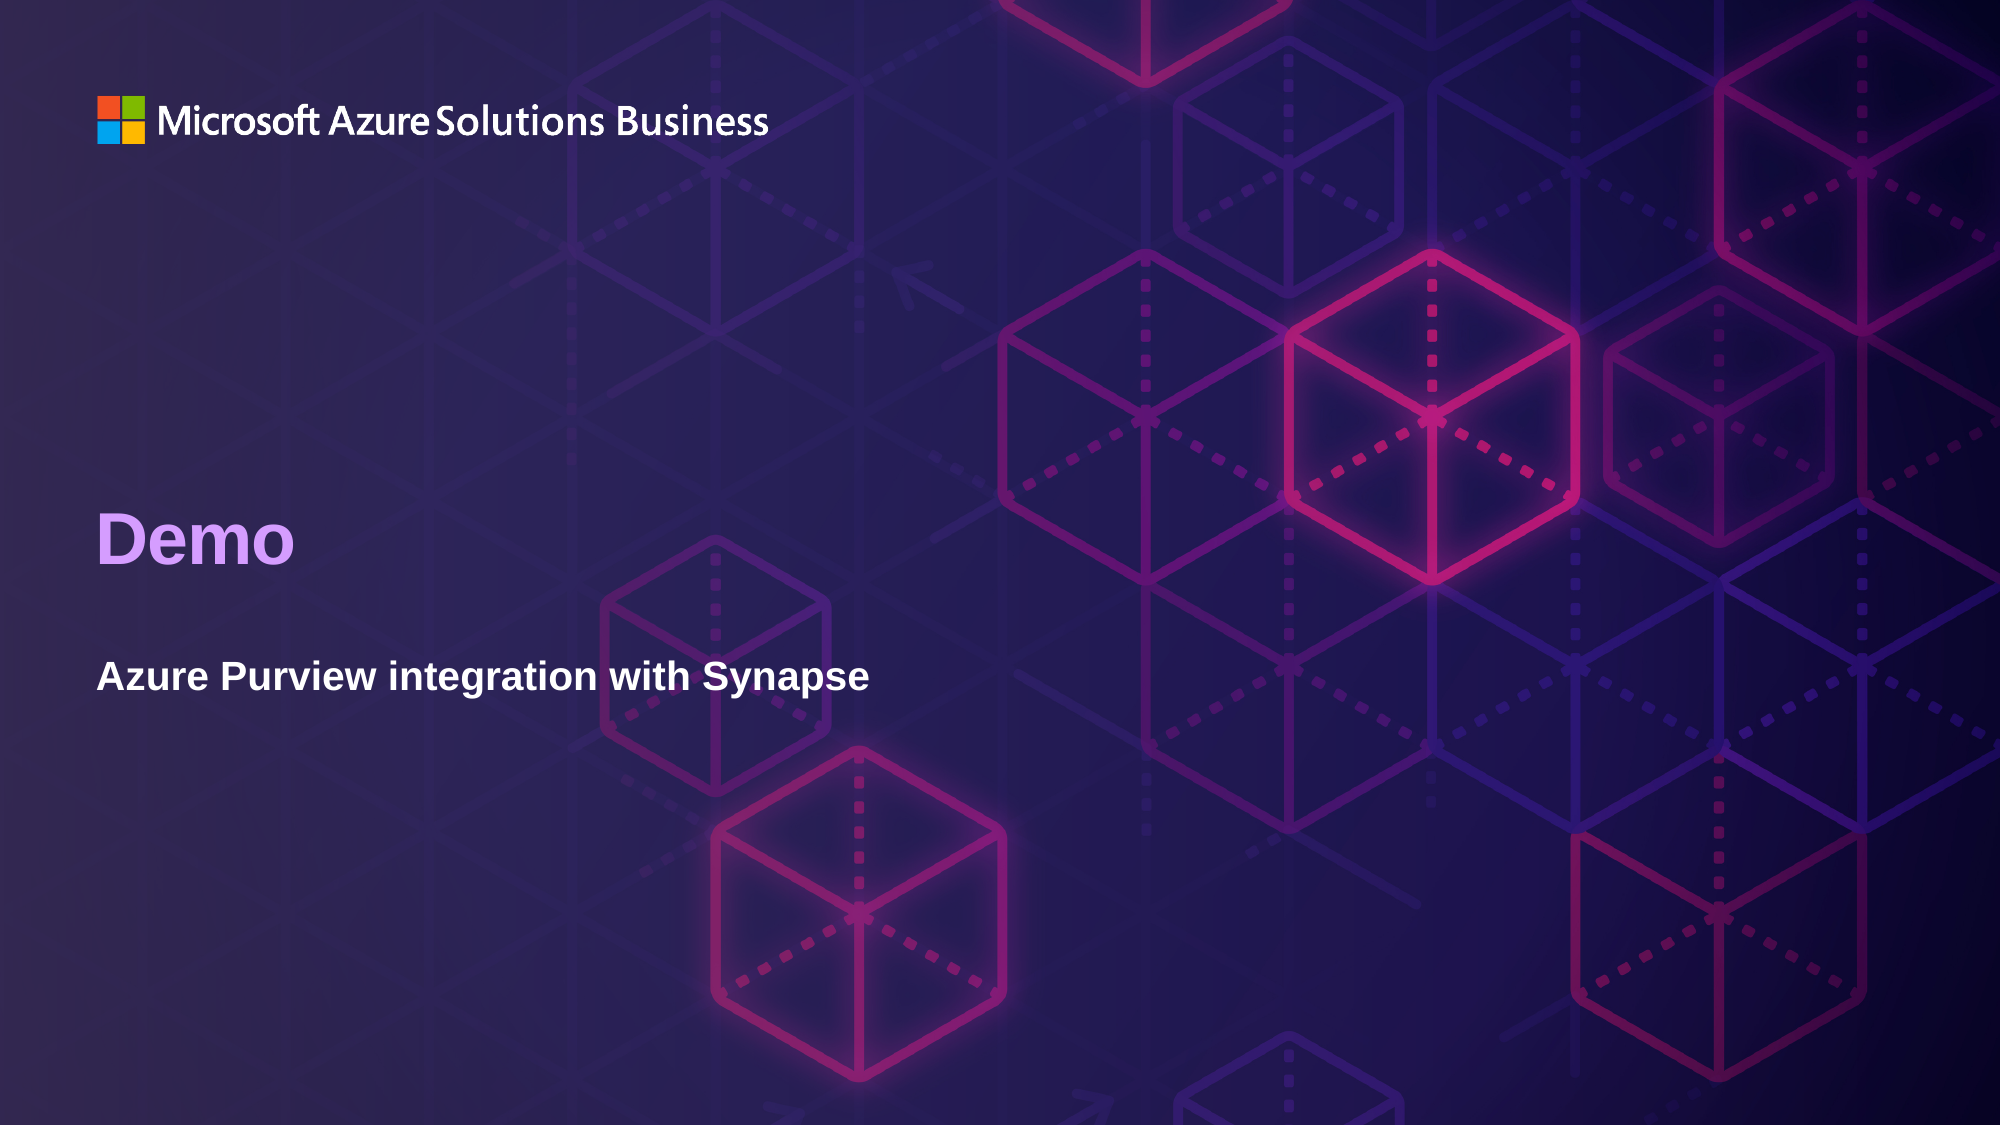

# Demo
Azure Purview integration with Synapse